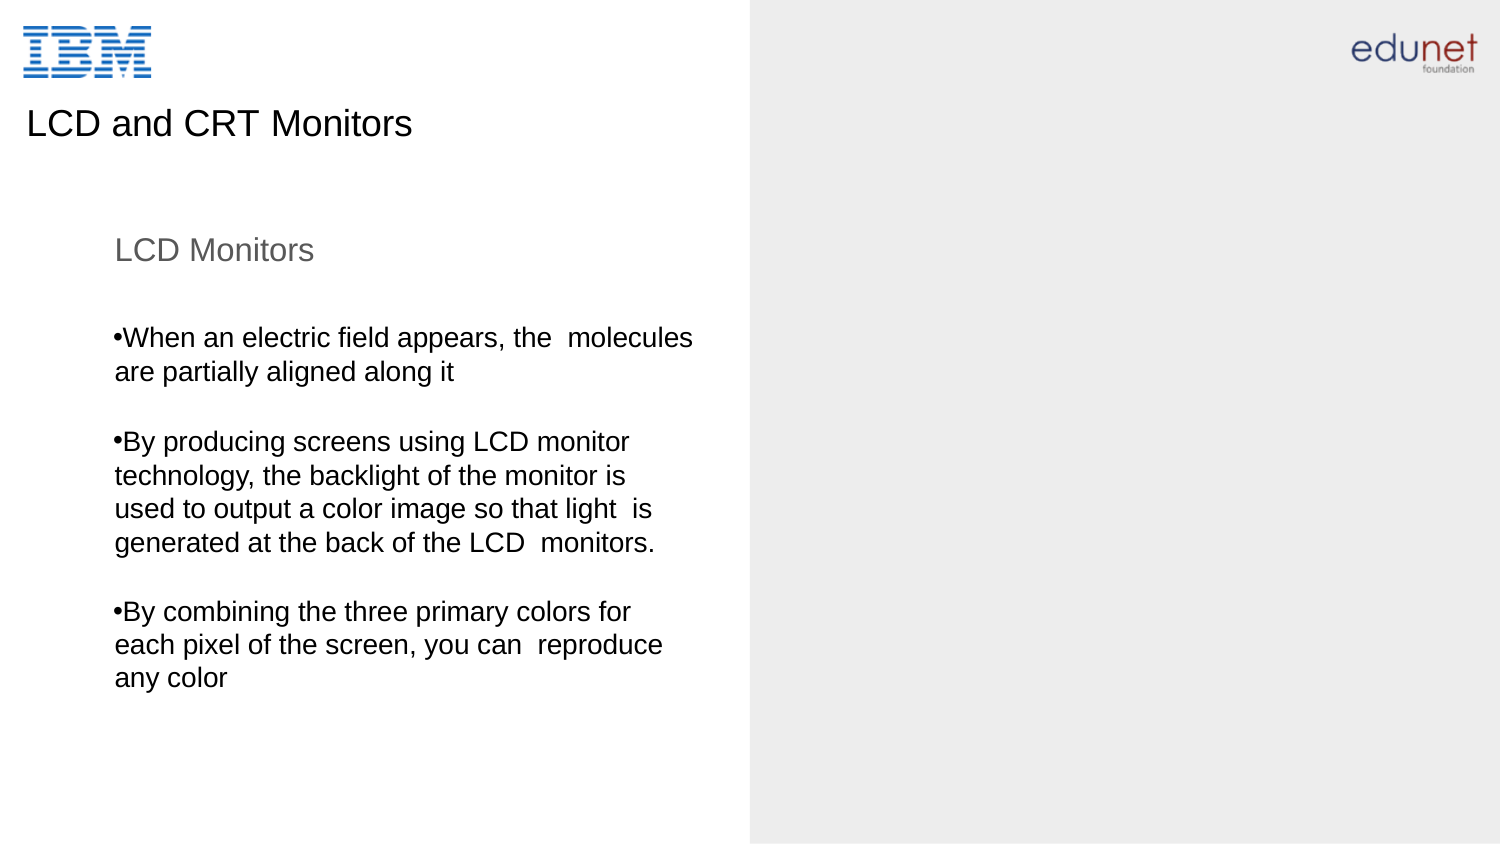

# LCD and CRT Monitors
LCD Monitors

When an electric field appears, the  molecules are partially aligned along it

By producing screens using LCD monitor  technology, the backlight of the monitor is  used to output a color image so that light  is generated at the back of the LCD  monitors.

By combining the three primary colors for  each pixel of the screen, you can  reproduce any color